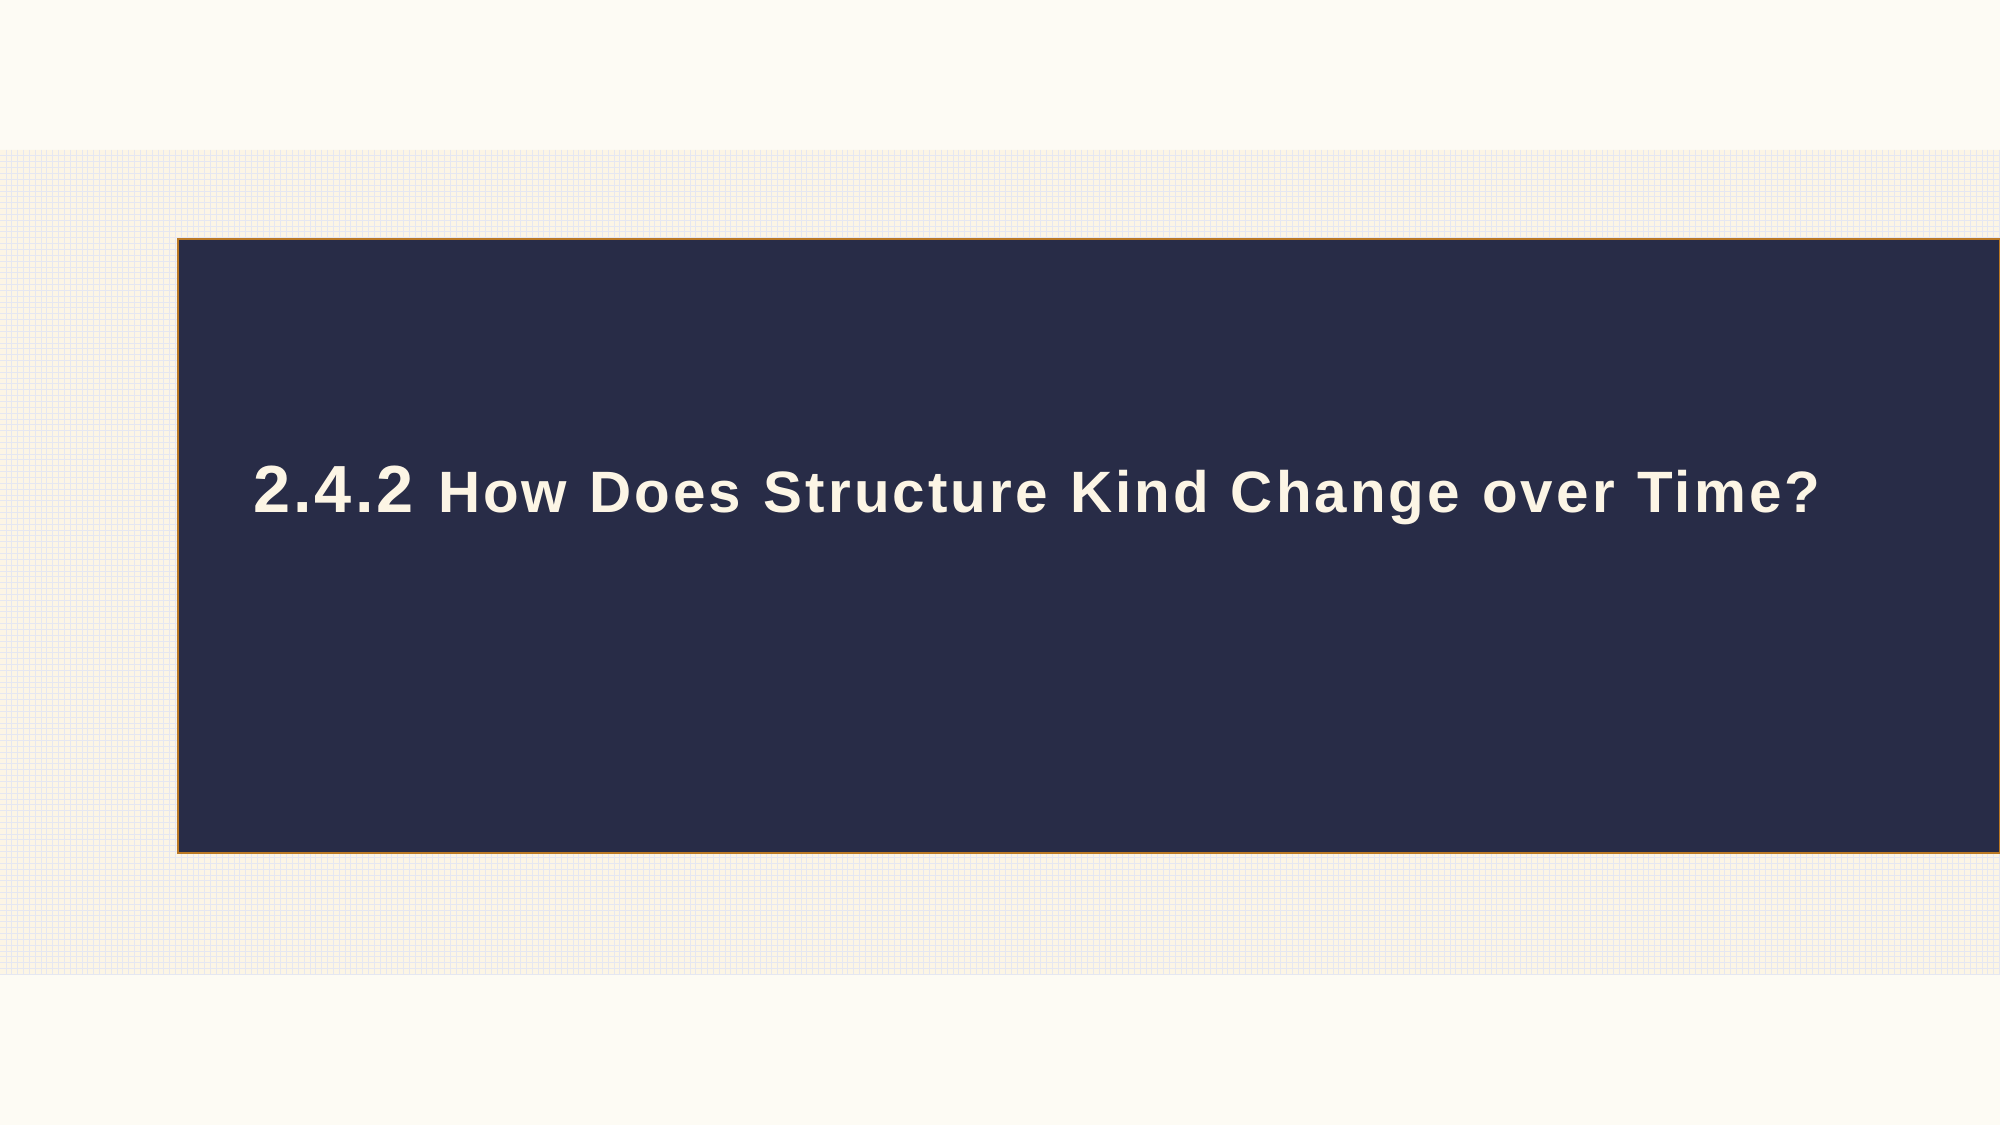

# 2.4.2 How Does Structure Kind Change over Time?